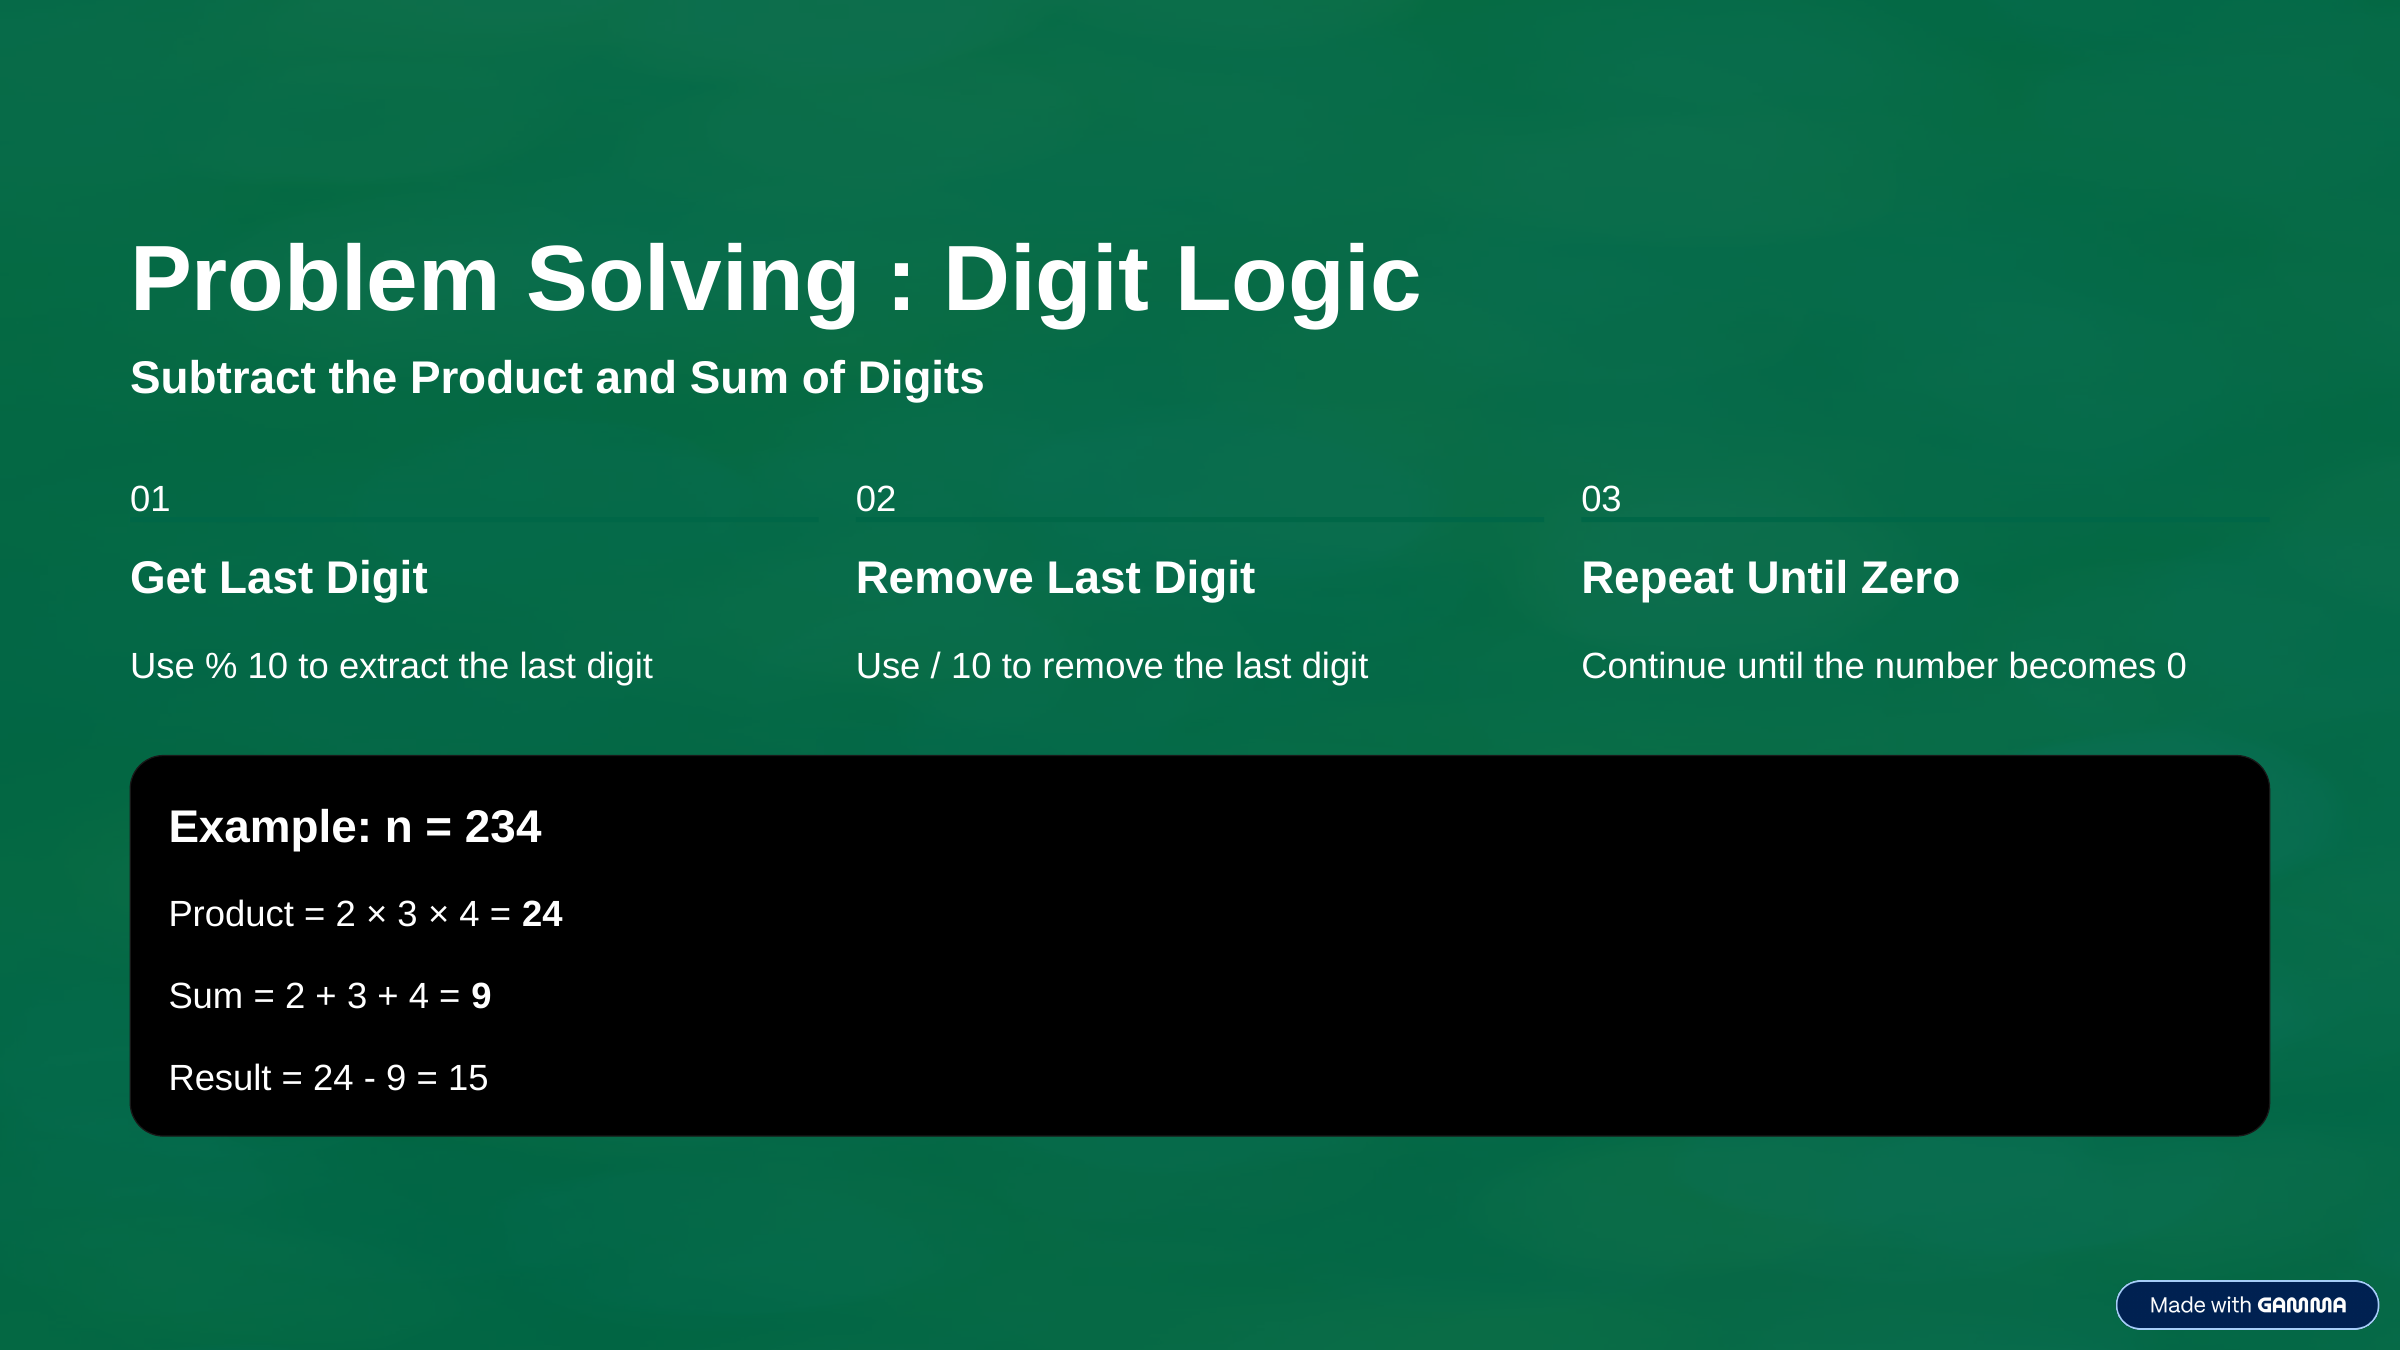

Problem Solving : Digit Logic
Subtract the Product and Sum of Digits
01
02
03

Get Last Digit
Remove Last Digit
Repeat Until Zero
Use % 10 to extract the last digit
Use / 10 to remove the last digit
Continue until the number becomes 0

Example: n = 234
Product = 2 × 3 × 4 = 24
Sum = 2 + 3 + 4 = 9
Result = 24 - 9 = 15